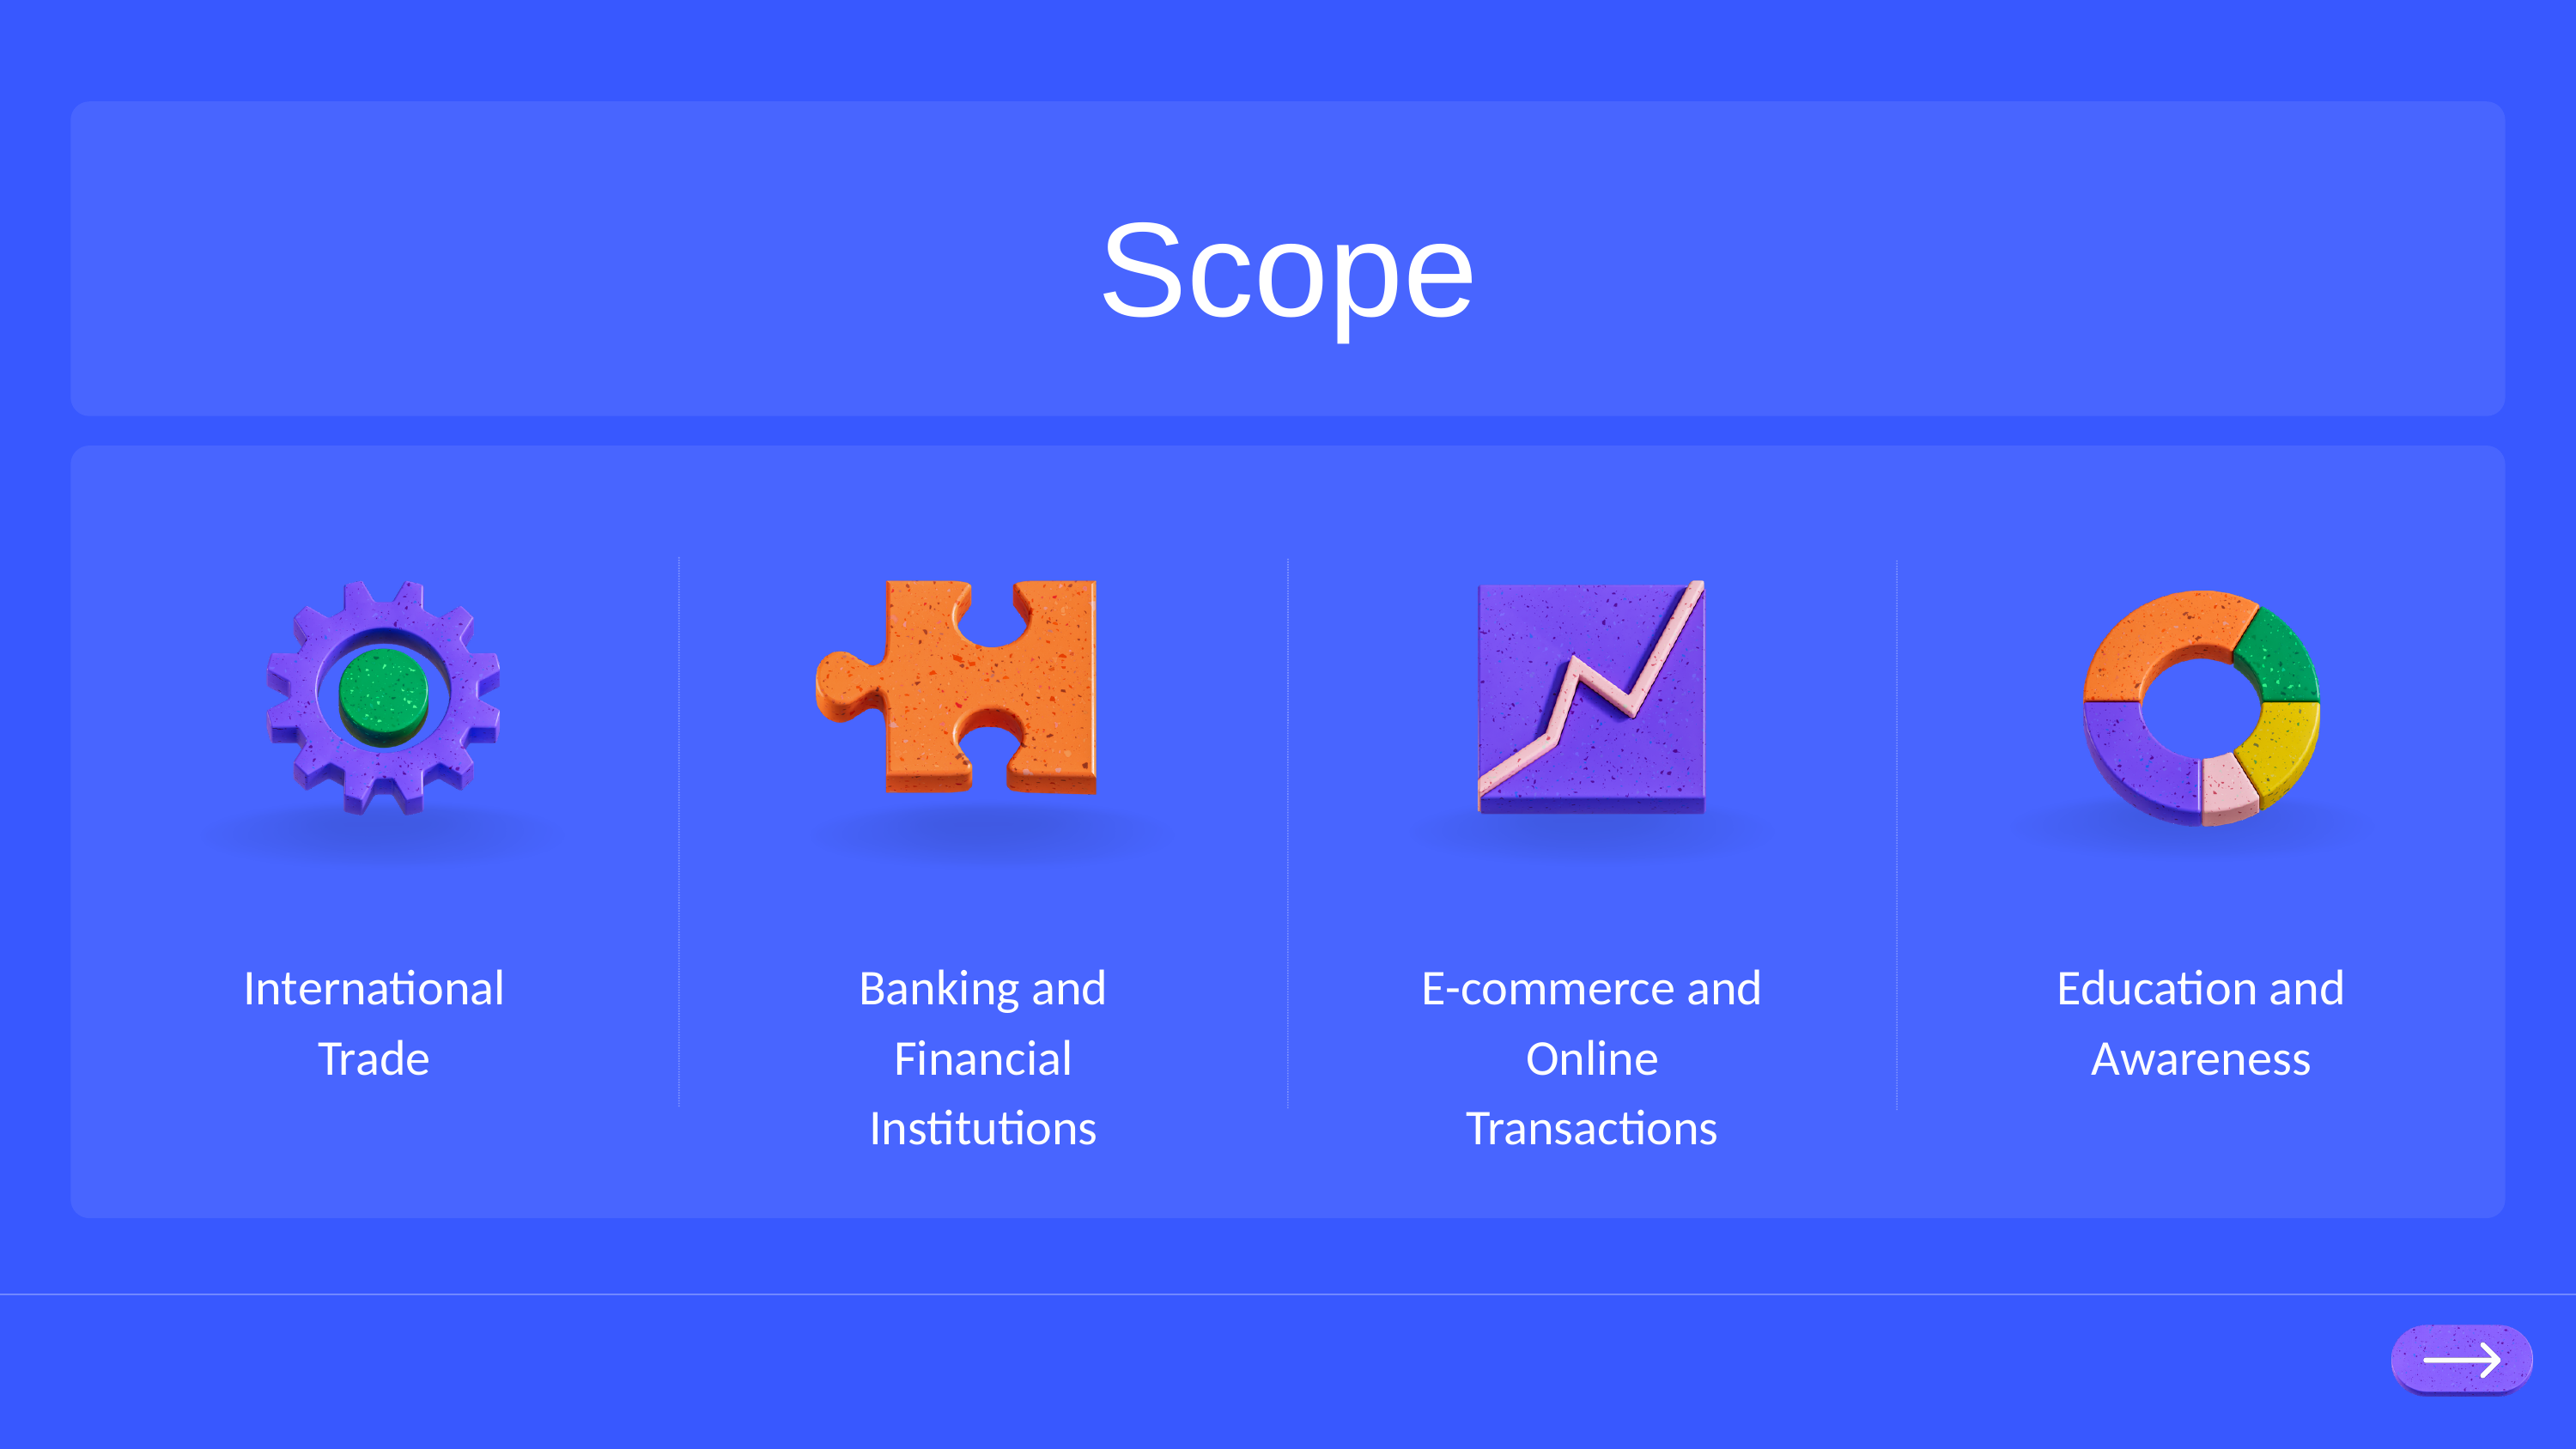

Scope

International Trade
Banking and Financial Institutions
E-commerce and Online Transactions
Education and Awareness